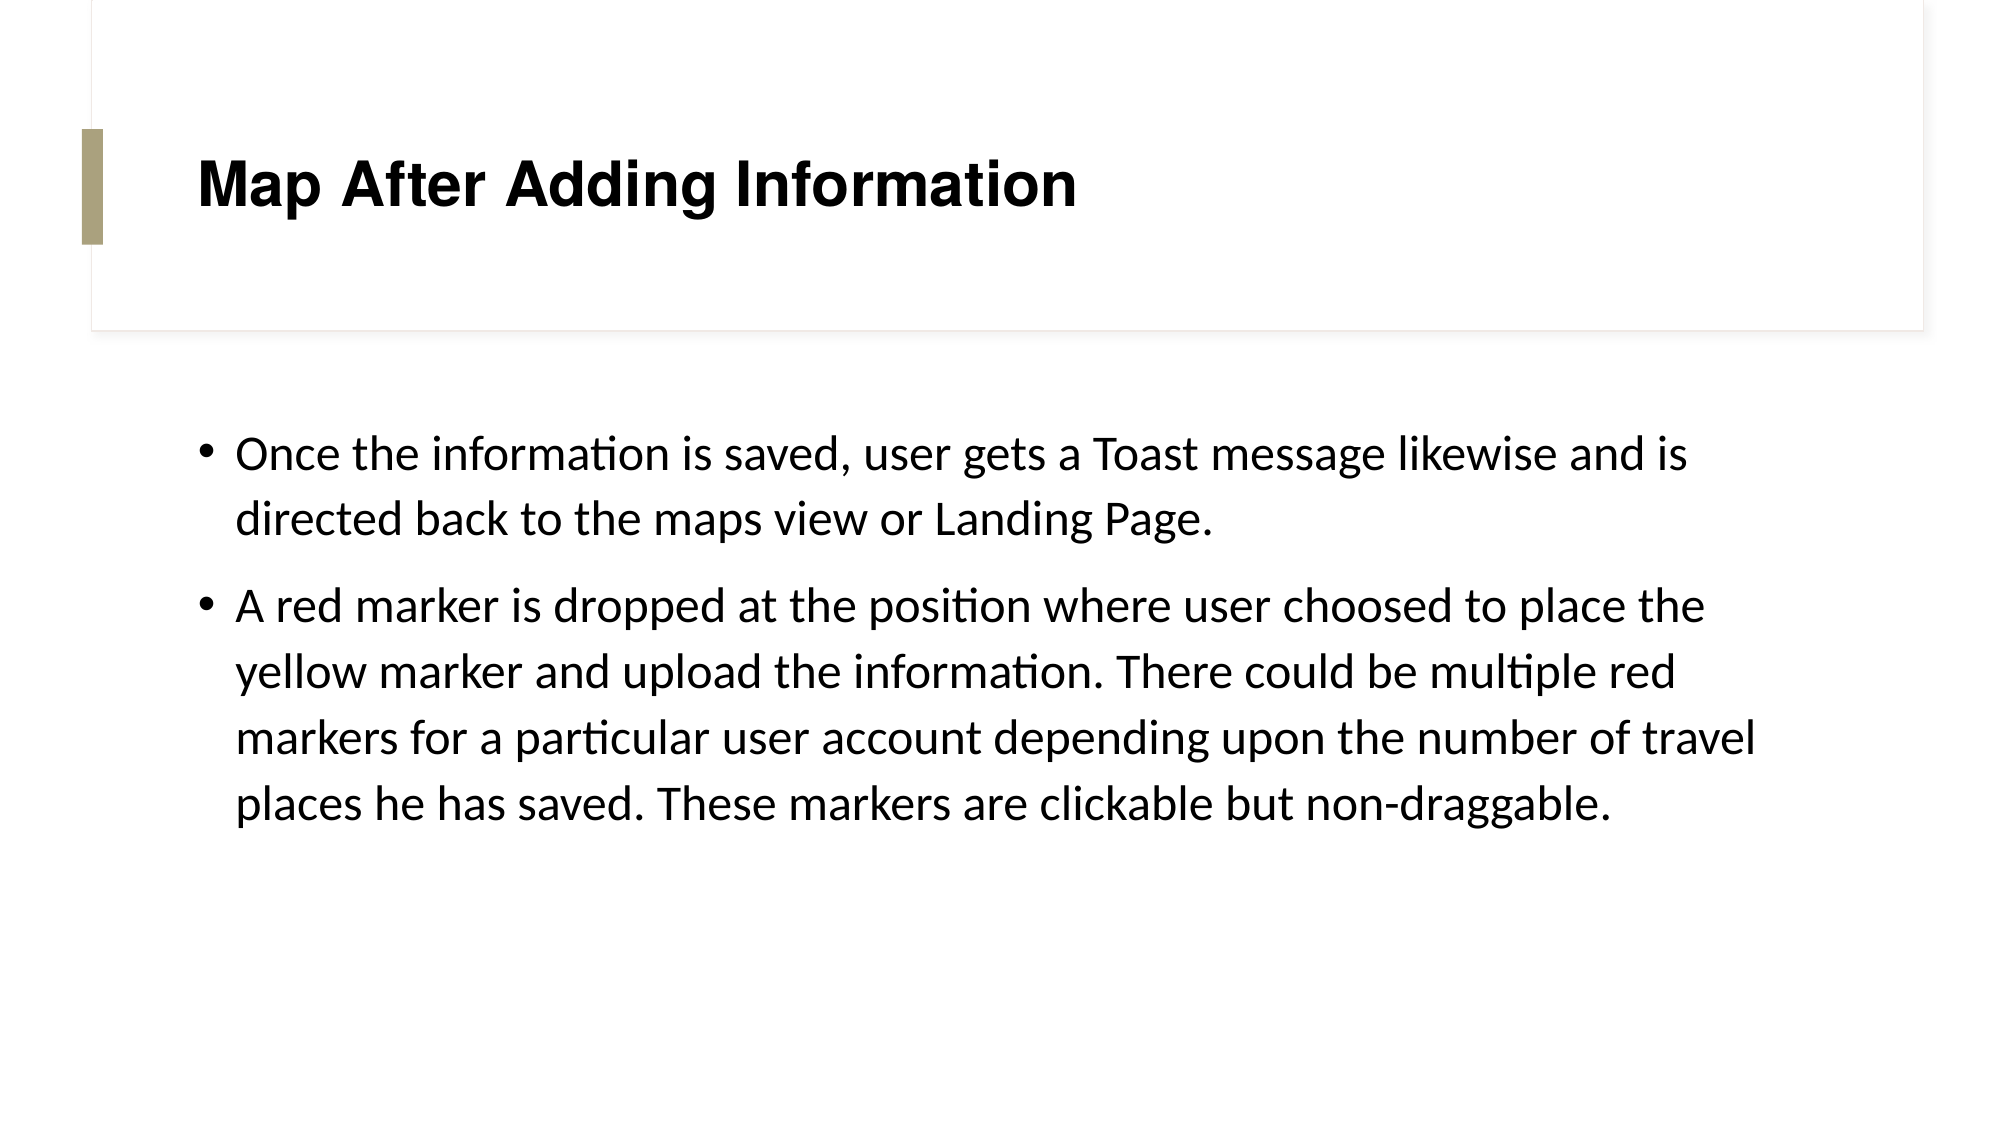

# Map After Adding Information
Once the information is saved, user gets a Toast message likewise and is directed back to the maps view or Landing Page.
A red marker is dropped at the position where user choosed to place the yellow marker and upload the information. There could be multiple red markers for a particular user account depending upon the number of travel places he has saved. These markers are clickable but non-draggable.